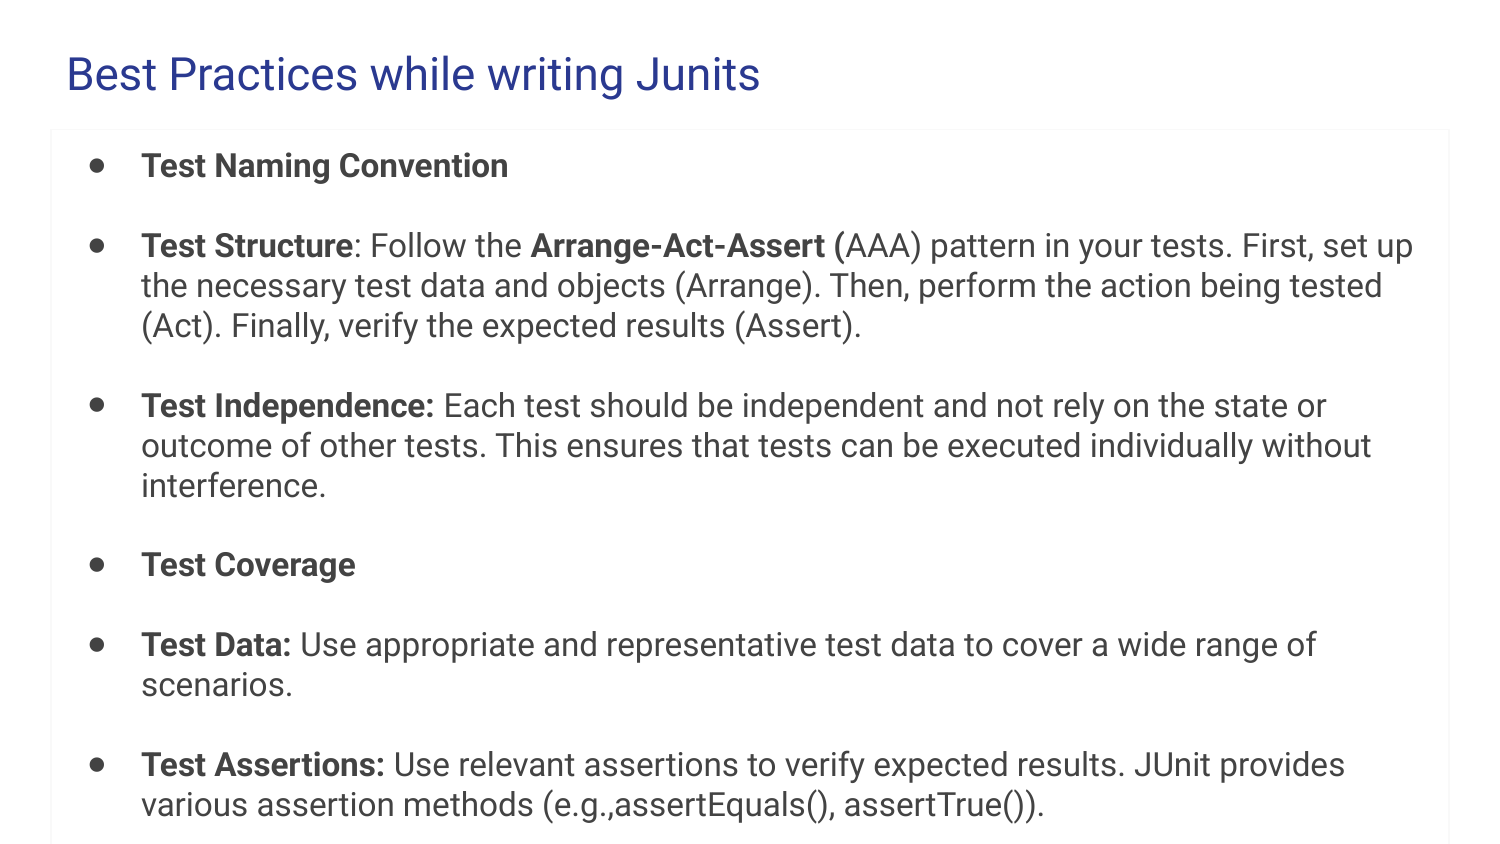

# Best Practices while writing Junits
Test Naming Convention

Test Structure: Follow the Arrange-Act-Assert (AAA) pattern in your tests. First, set up the necessary test data and objects (Arrange). Then, perform the action being tested (Act). Finally, verify the expected results (Assert).

Test Independence: Each test should be independent and not rely on the state or outcome of other tests. This ensures that tests can be executed individually without interference.

Test Coverage

Test Data: Use appropriate and representative test data to cover a wide range of scenarios.

Test Assertions: Use relevant assertions to verify expected results. JUnit provides various assertion methods (e.g.,assertEquals(), assertTrue()).